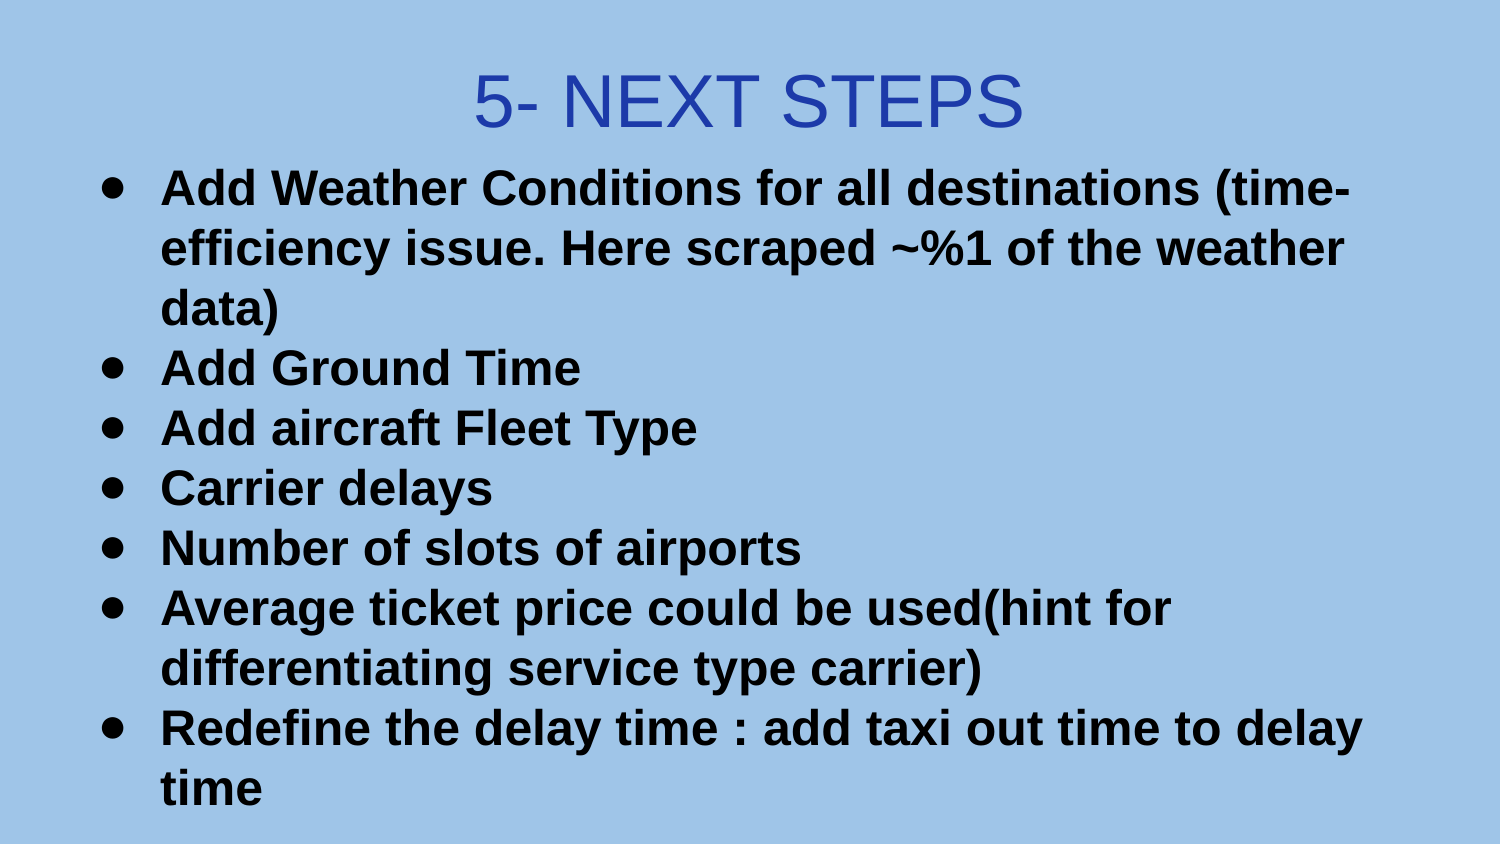

# 5- NEXT STEPS
Add Weather Conditions for all destinations (time-efficiency issue. Here scraped ~%1 of the weather data)
Add Ground Time
Add aircraft Fleet Type
Carrier delays
Number of slots of airports
Average ticket price could be used(hint for differentiating service type carrier)
Redefine the delay time : add taxi out time to delay time